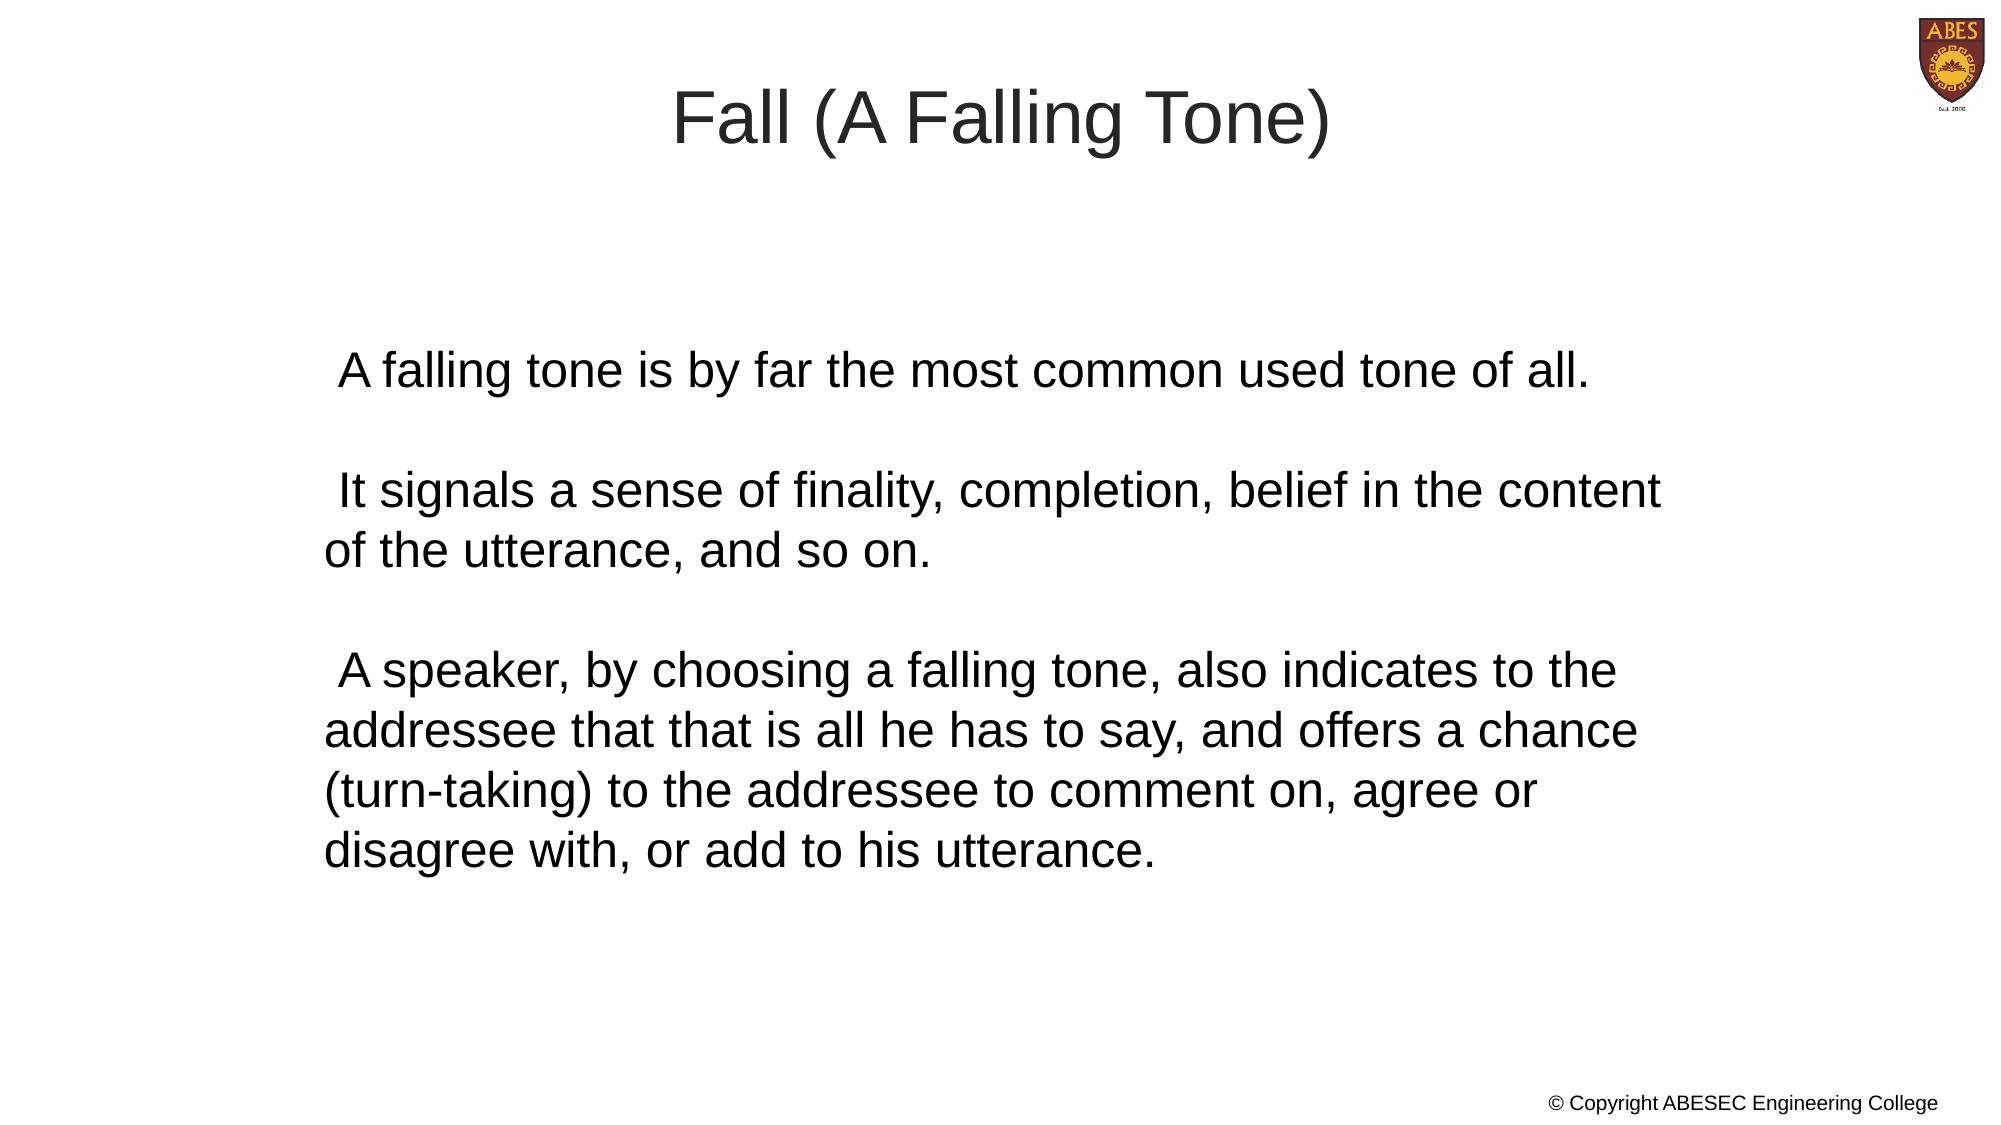

Fall (A Falling Tone)

 A falling tone is by far the most common used tone of all.

 It signals a sense of finality, completion, belief in the content of the utterance, and so on.

 A speaker, by choosing a falling tone, also indicates to the addressee that that is all he has to say, and offers a chance (turn-taking) to the addressee to comment on, agree or disagree with, or add to his utterance.